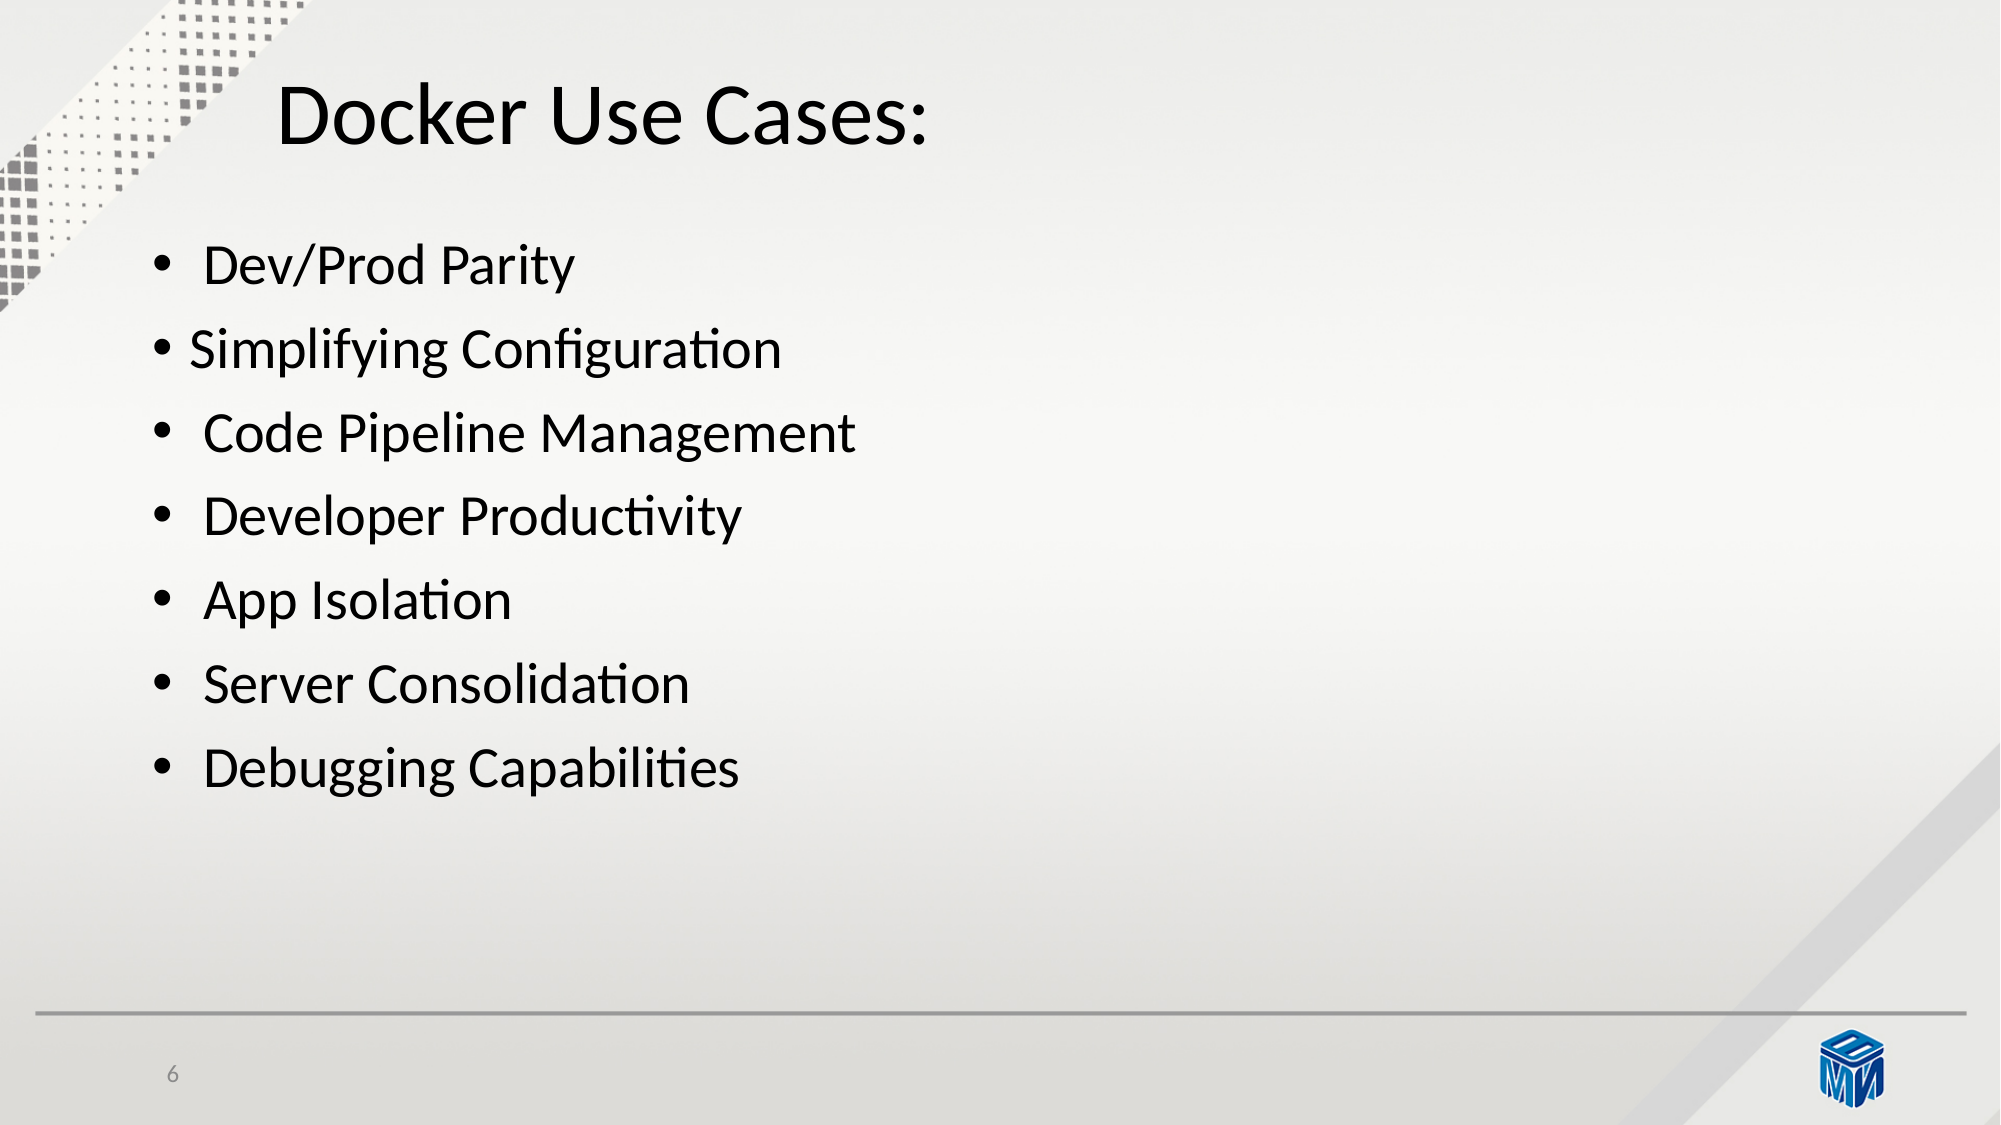

# Docker Use Cases:
 Dev/Prod Parity
Simplifying Configuration
 Code Pipeline Management
 Developer Productivity
 App Isolation
 Server Consolidation
 Debugging Capabilities

6